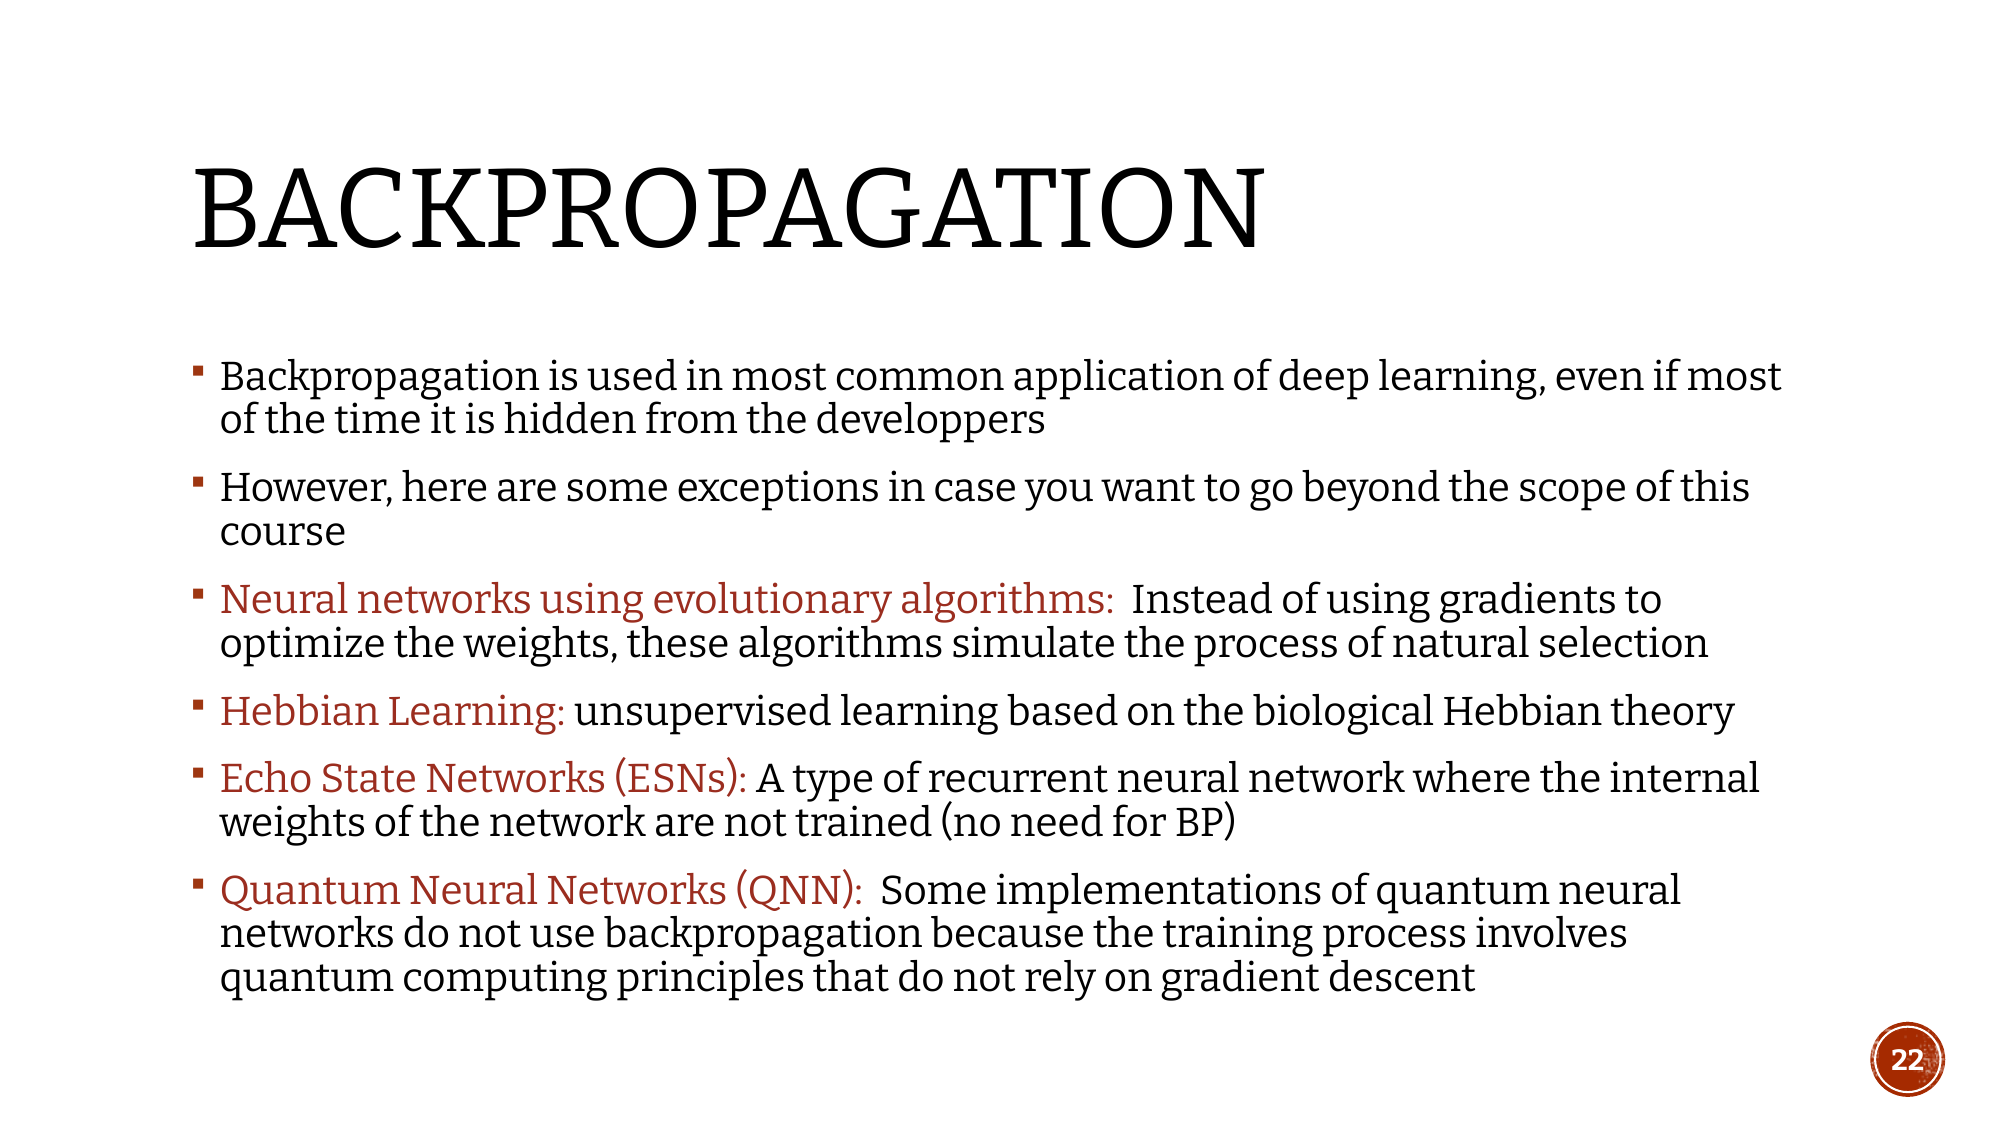

# Backpropagation
Backpropagation is used in most common application of deep learning, even if most of the time it is hidden from the developpers
However, here are some exceptions in case you want to go beyond the scope of this course
Neural networks using evolutionary algorithms:  Instead of using gradients to optimize the weights, these algorithms simulate the process of natural selection
Hebbian Learning: unsupervised learning based on the biological Hebbian theory
Echo State Networks (ESNs): A type of recurrent neural network where the internal weights of the network are not trained (no need for BP)
Quantum Neural Networks (QNN):  Some implementations of quantum neural networks do not use backpropagation because the training process involves quantum computing principles that do not rely on gradient descent

22